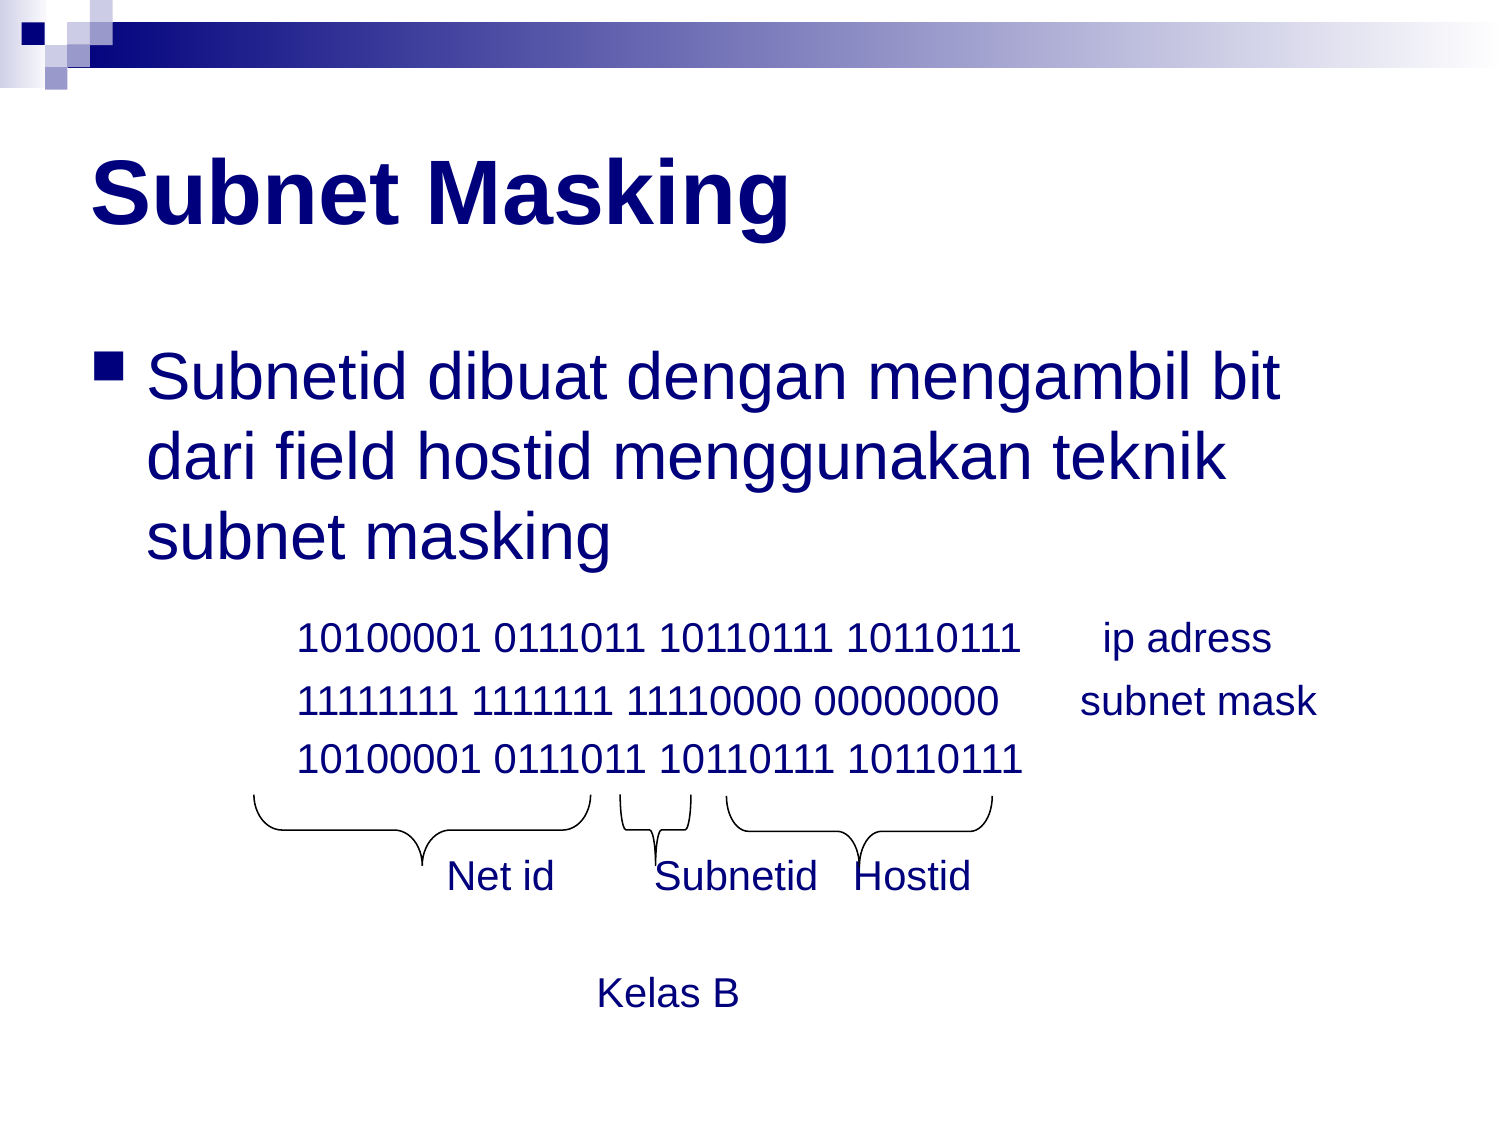

# Subnet Masking
Subnetid dibuat dengan mengambil bit dari field hostid menggunakan teknik subnet masking
		10100001 0111011 10110111 10110111       ip adress
		11111111 1111111 11110000 00000000       subnet mask
		10100001 0111011 10110111 10110111

			Net id	     Subnetid   Hostid

				Kelas B